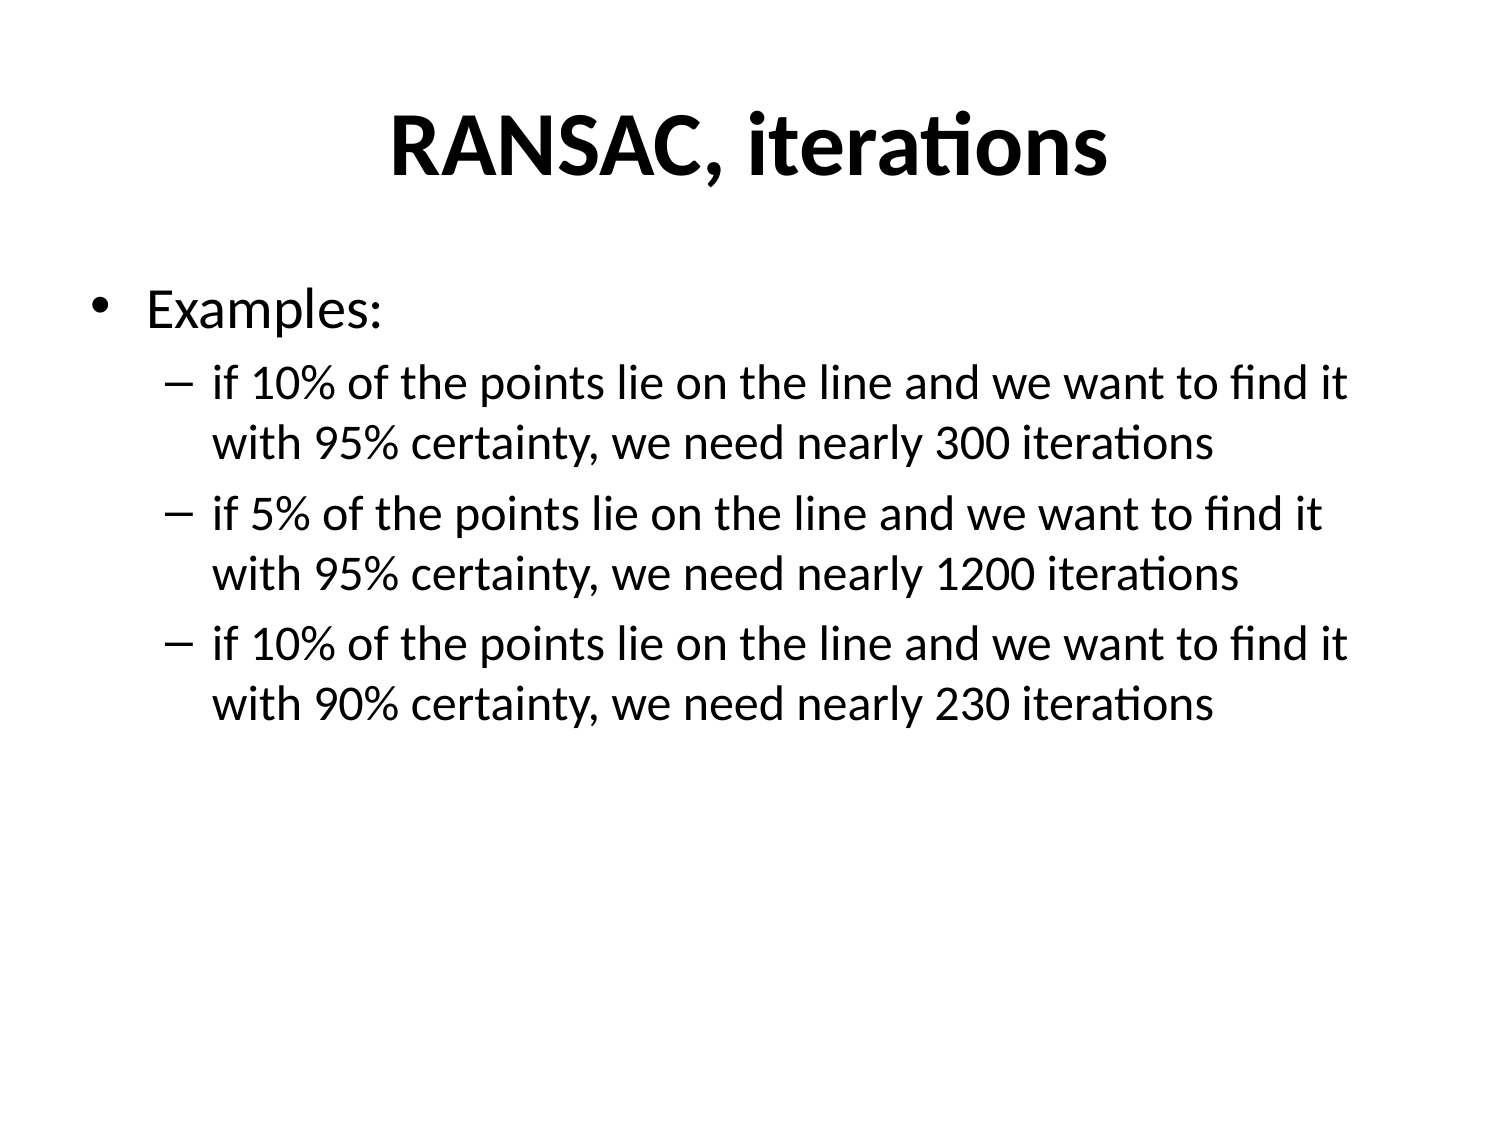

# RANSAC, iterations
Examples:
if 10% of the points lie on the line and we want to find it with 95% certainty, we need nearly 300 iterations
if 5% of the points lie on the line and we want to find it with 95% certainty, we need nearly 1200 iterations
if 10% of the points lie on the line and we want to find it with 90% certainty, we need nearly 230 iterations